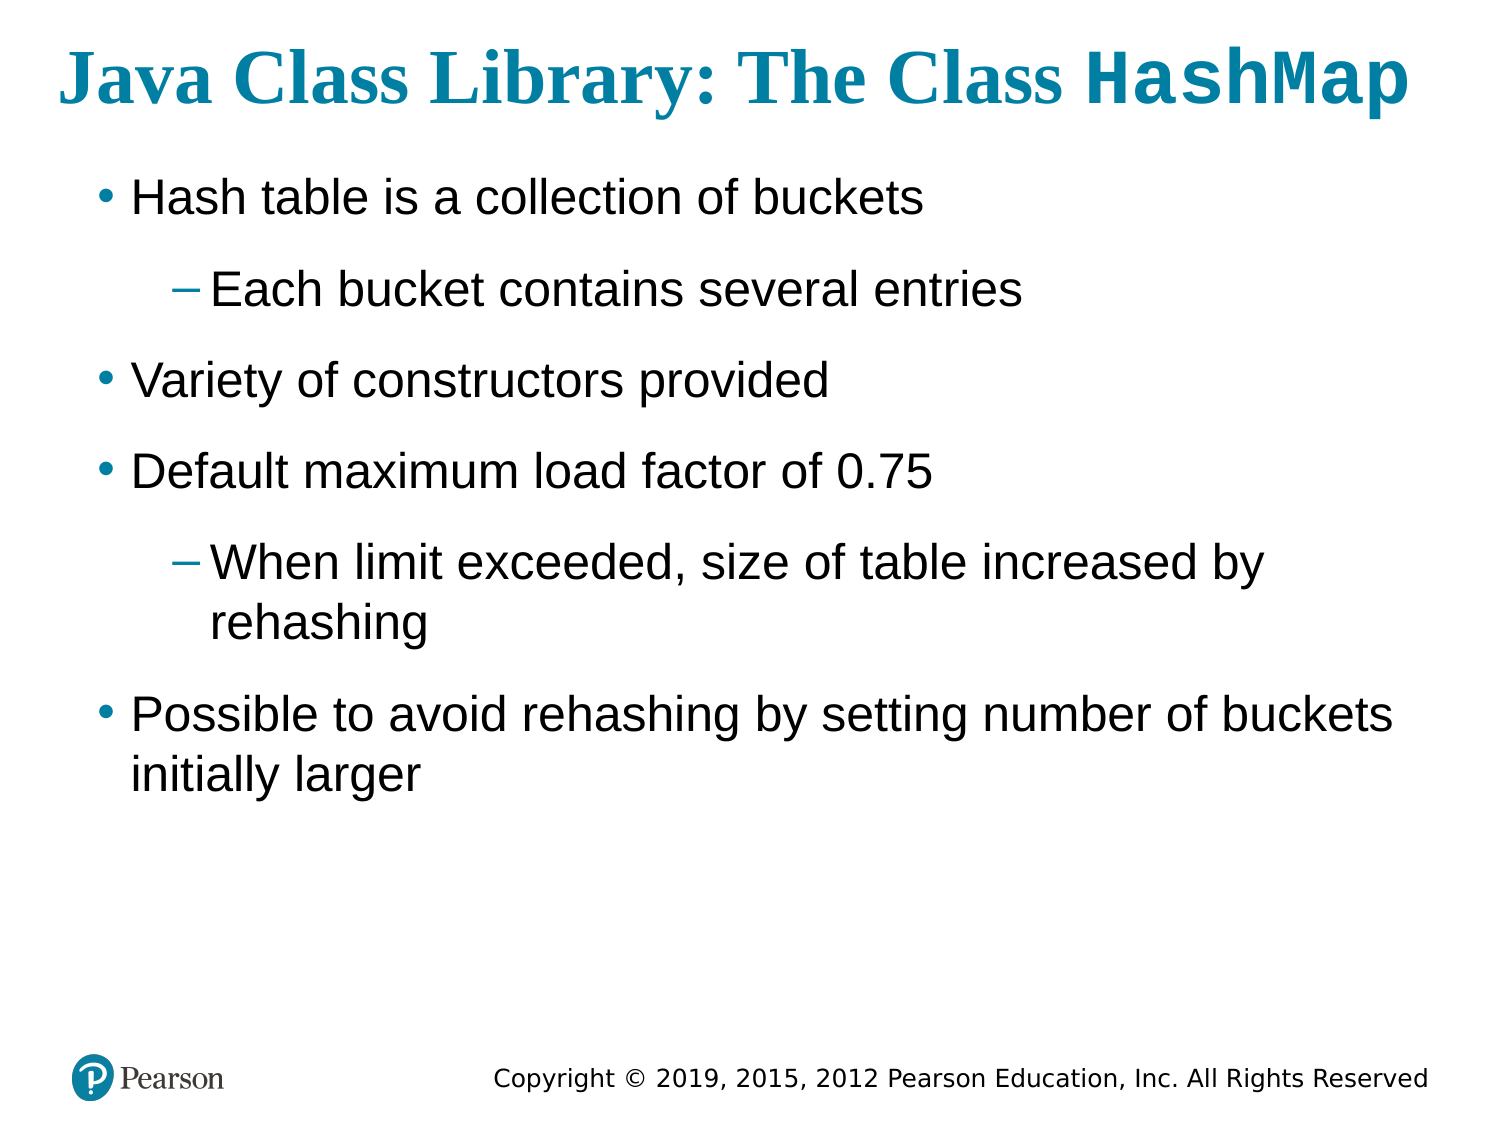

# Java Class Library: The Class HashMap
Hash table is a collection of buckets
Each bucket contains several entries
Variety of constructors provided
Default maximum load factor of 0.75
When limit exceeded, size of table increased by rehashing
Possible to avoid rehashing by setting number of buckets initially larger